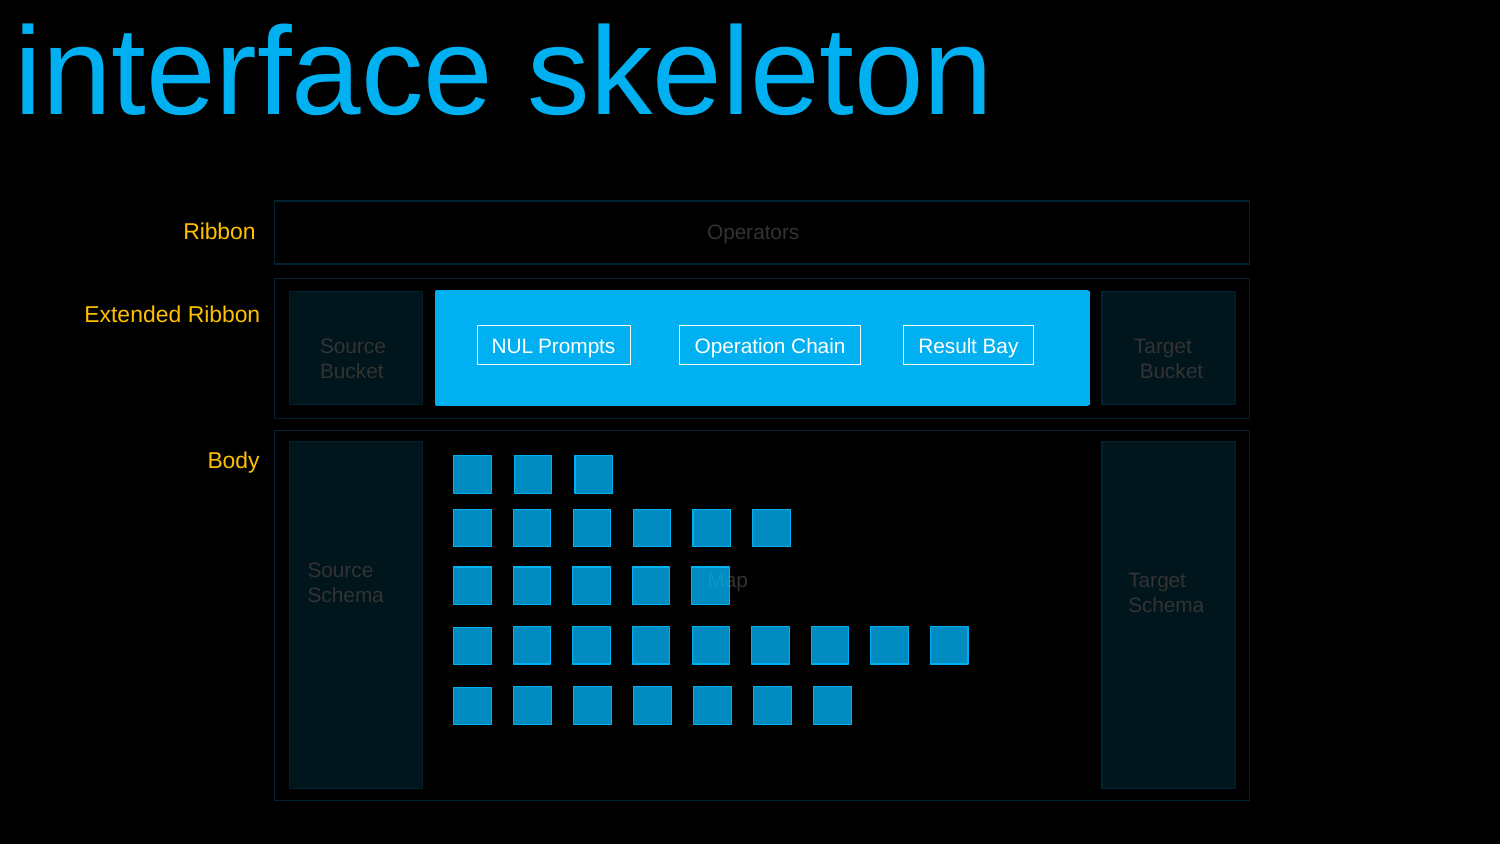

interface skeleton

Ribbon
Operators

Extended Ribbon
NUL Prompts
Operation Chain
Result Bay
Source
Bucket
Target
 Bucket
Expresset
Expresset

Body

Source
Schema
Map
Target
Schema